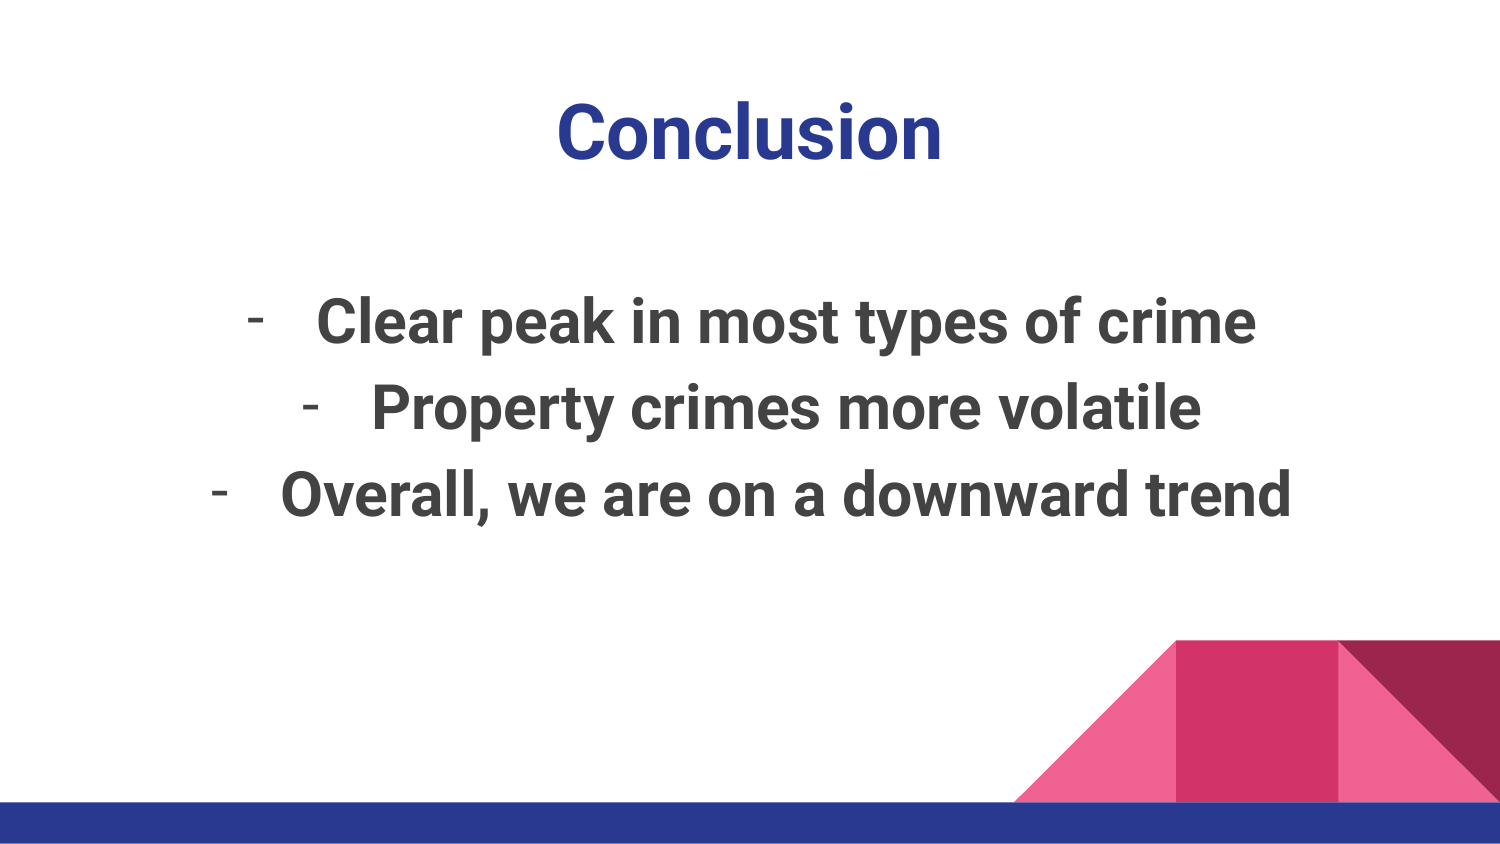

# Conclusion
Clear peak in most types of crime
Property crimes more volatile
Overall, we are on a downward trend